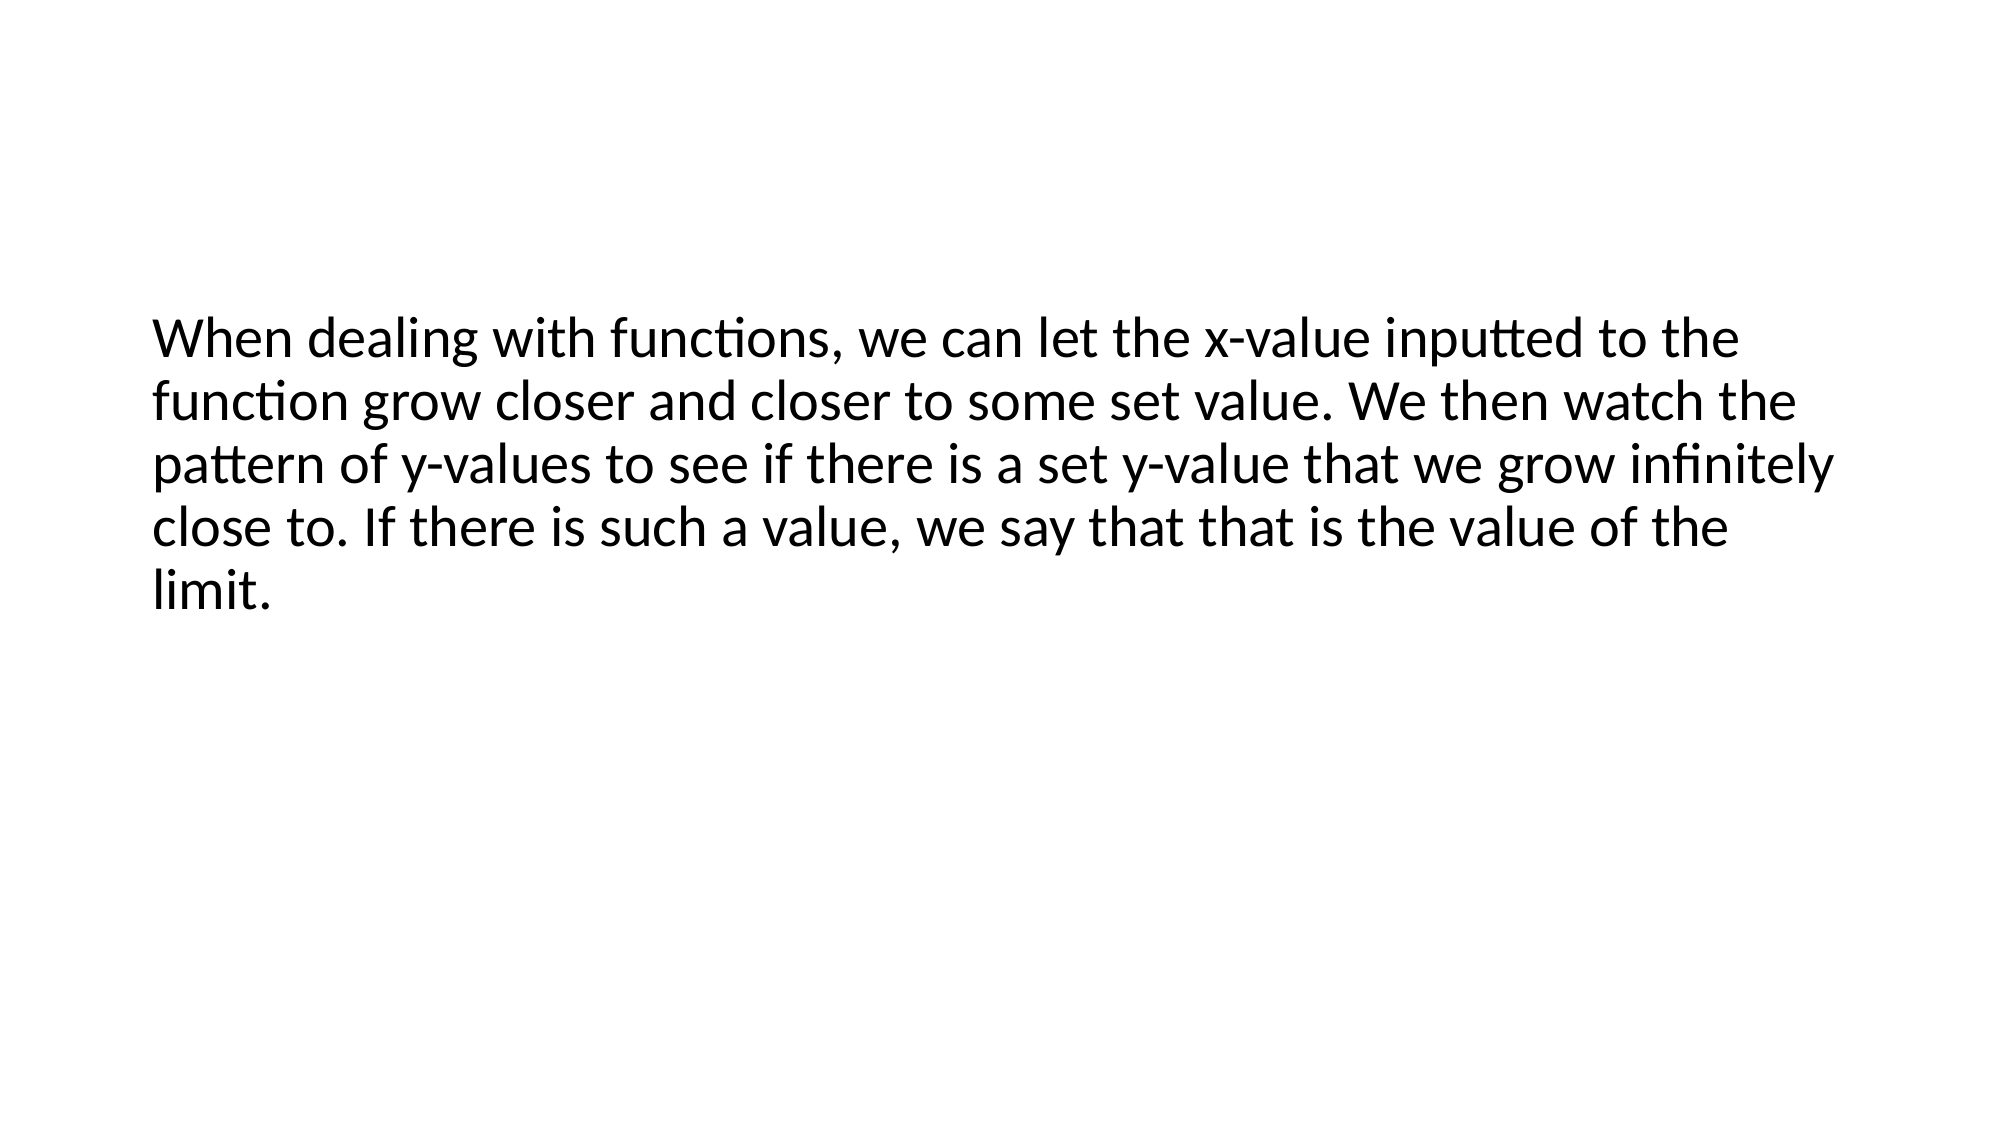

#
When dealing with functions, we can let the x-value inputted to the function grow closer and closer to some set value. We then watch the pattern of y-values to see if there is a set y-value that we grow infinitely close to. If there is such a value, we say that that is the value of the limit.